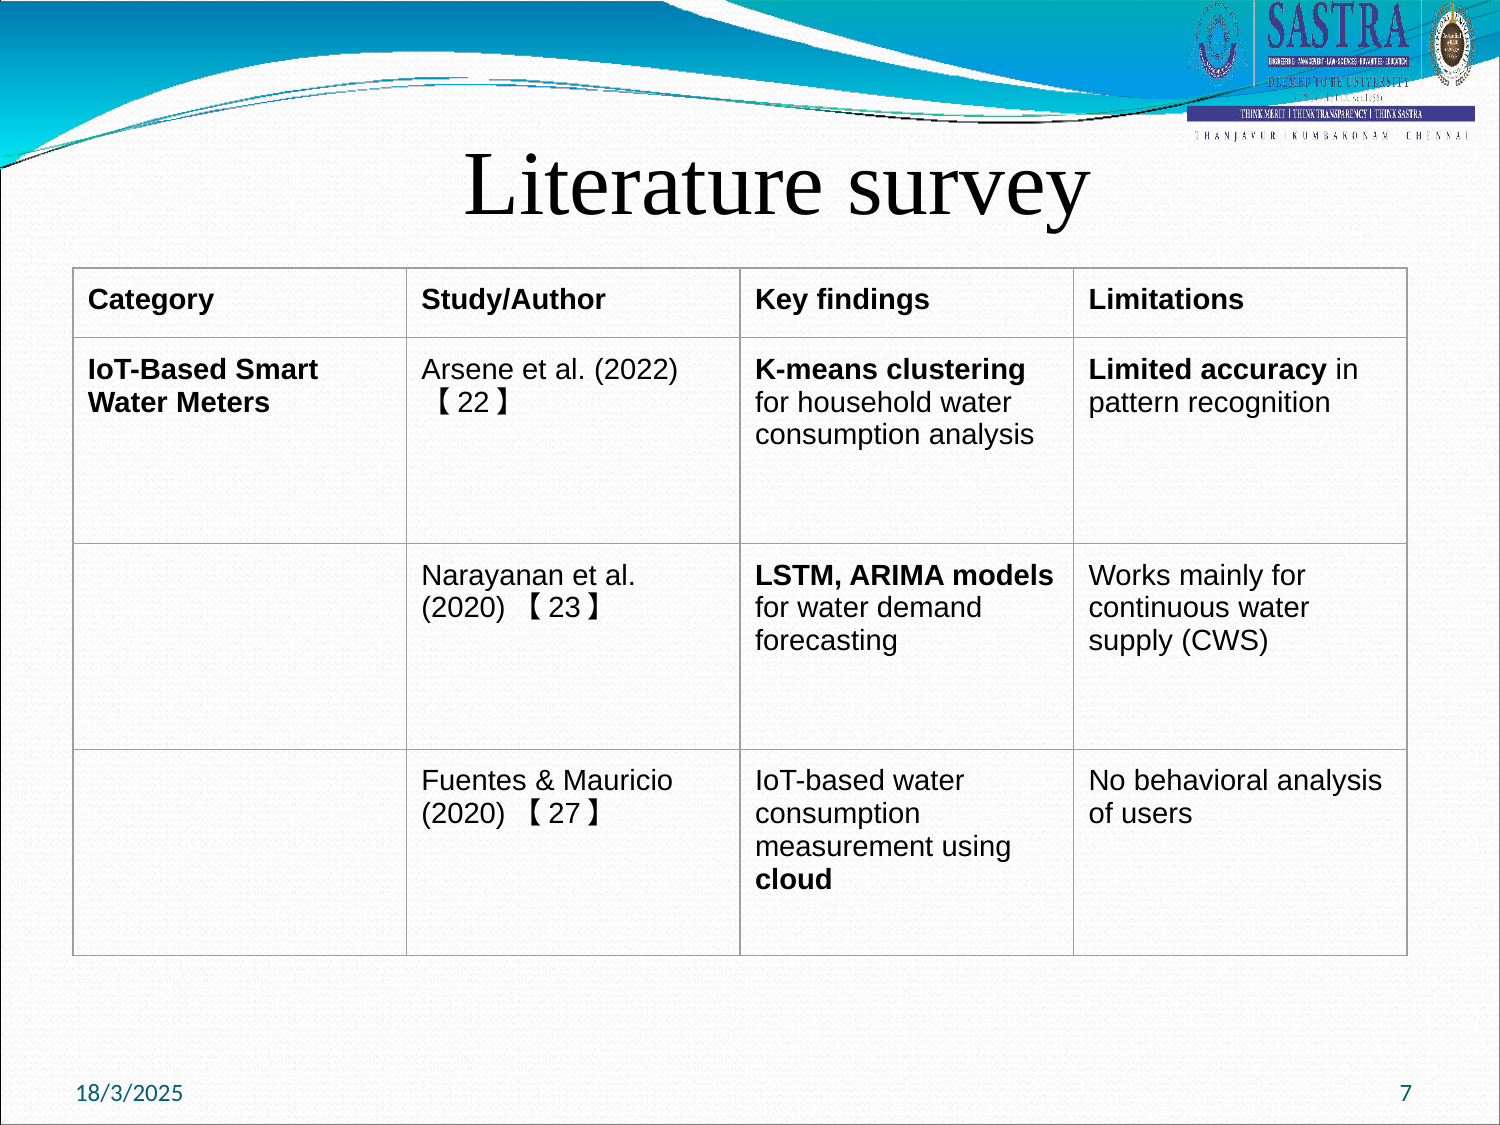

# Literature survey
| Category | Study/Author | Key findings | Limitations |
| --- | --- | --- | --- |
| IoT-Based Smart Water Meters | Arsene et al. (2022)【22】 | K-means clustering for household water consumption analysis | Limited accuracy in pattern recognition |
|  | Narayanan et al. (2020)【23】 | LSTM, ARIMA models for water demand forecasting | Works mainly for continuous water supply (CWS) |
|  | Fuentes & Mauricio (2020)【27】 | IoT-based water consumption measurement using cloud | No behavioral analysis of users |
7
18/3/2025